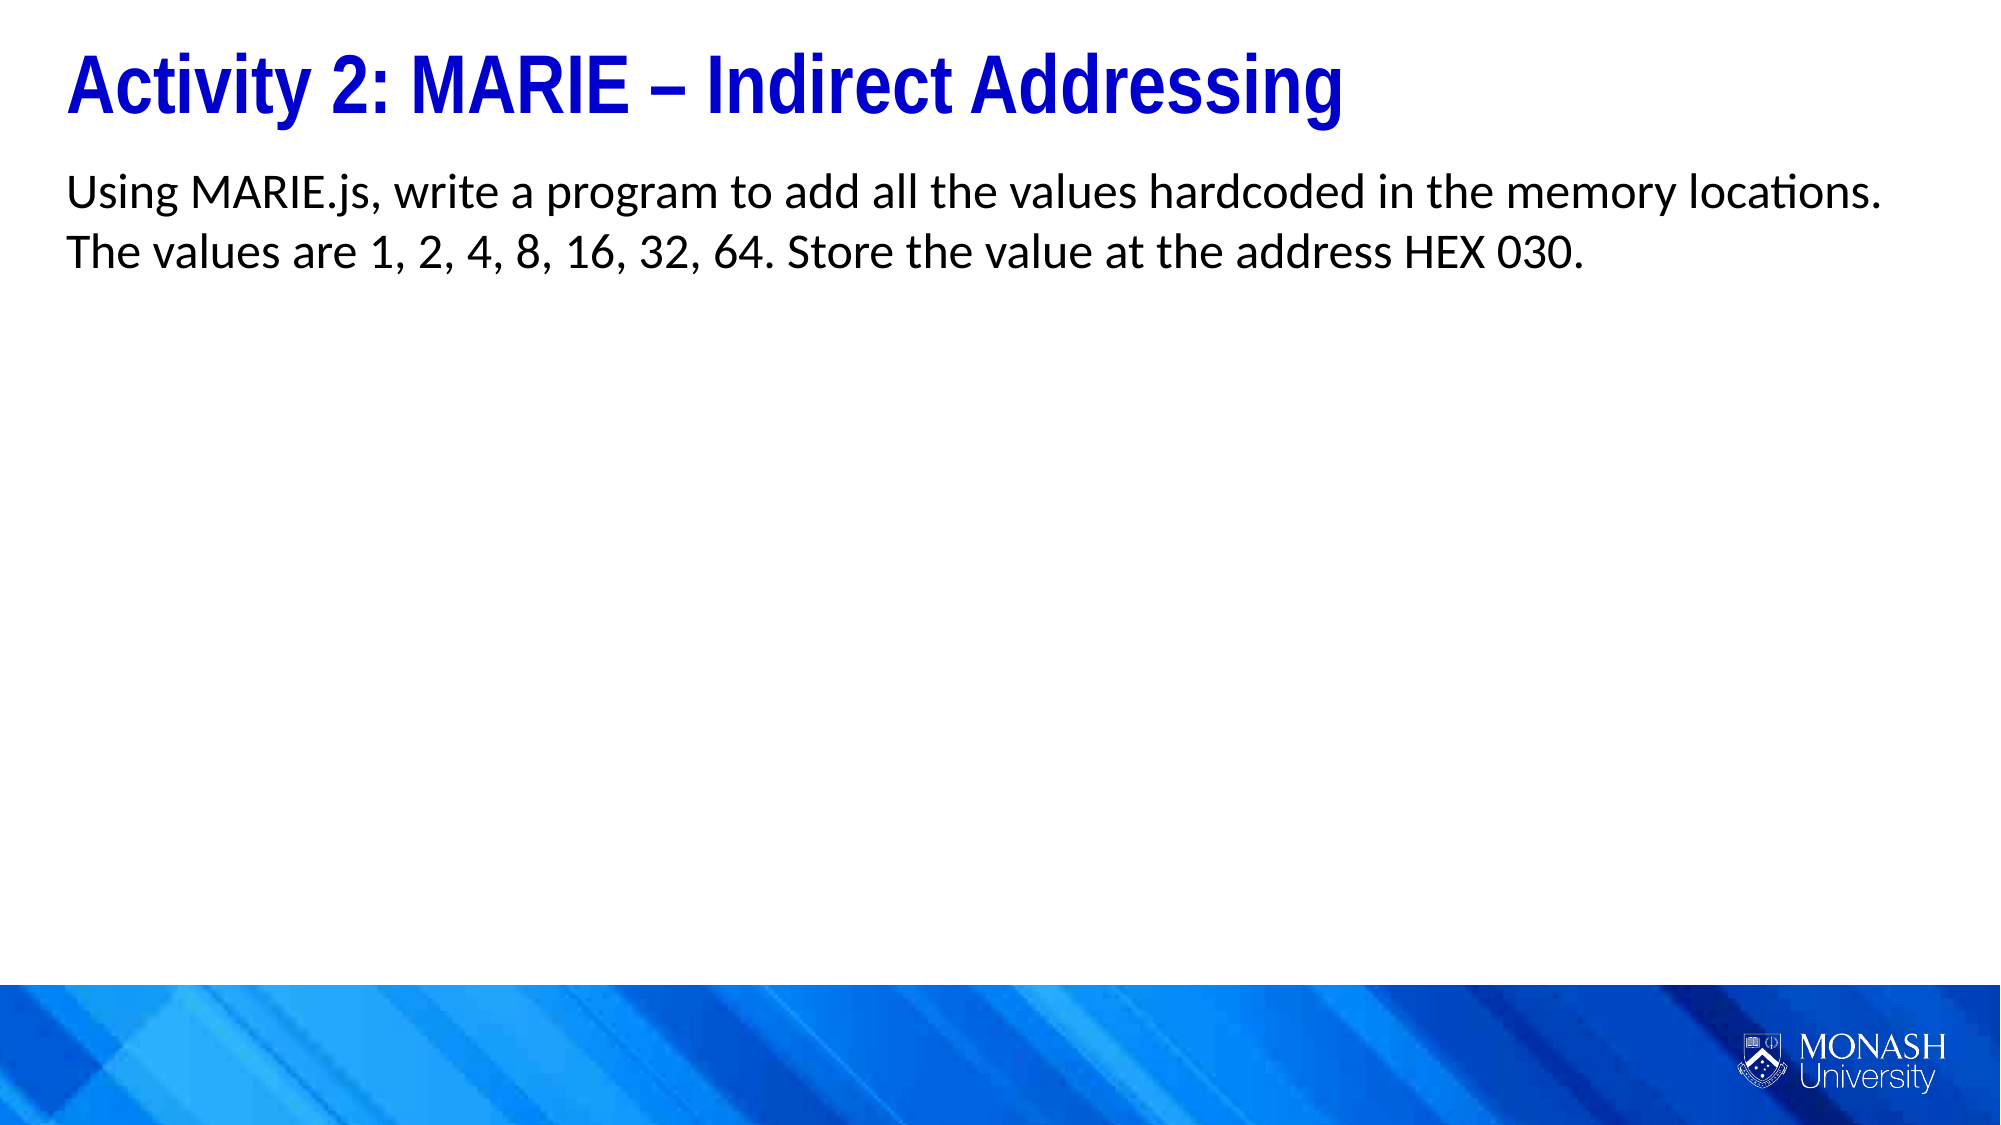

Activity 2: MARIE – Indirect Addressing
Using MARIE.js, write a program to add all the values hardcoded in the memory locations. The values are 1, 2, 4, 8, 16, 32, 64. Store the value at the address HEX 030.